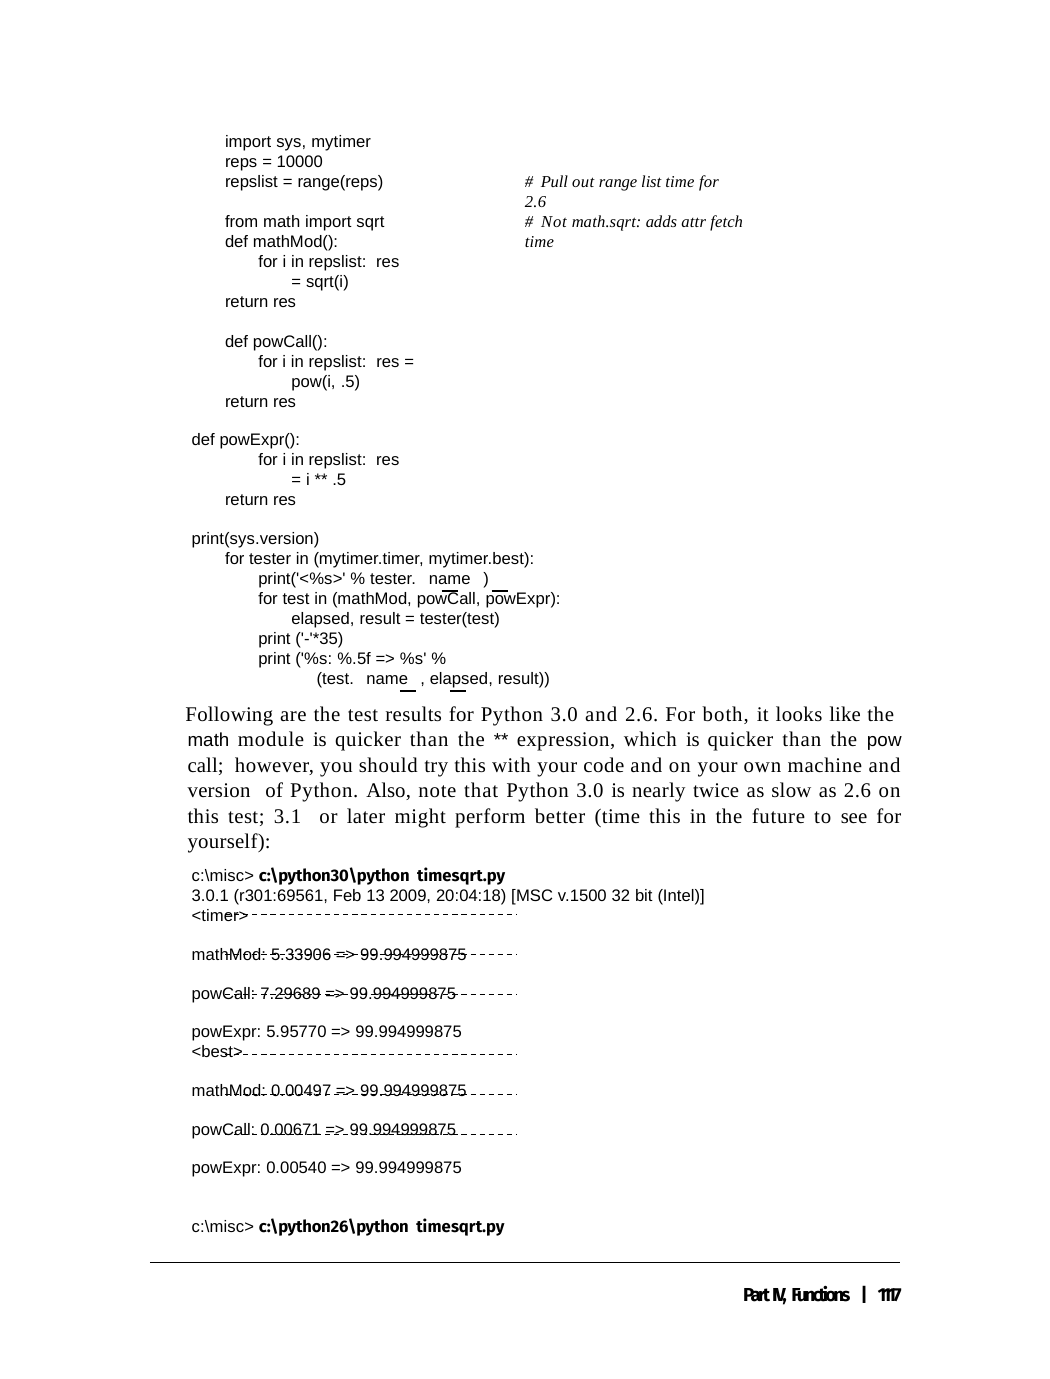

import sys, mytimer  reps = 10000
repslist = range(reps)
# Pull out range list time for 2.6
from math import sqrt  def mathMod():
for i in repslist:  res = sqrt(i)
return res
# Not math.sqrt: adds attr fetch time
def powCall():
for i in repslist:  res = pow(i, .5)
return res

def powExpr():
for i in repslist:  res = i ** .5
return res

print(sys.version)
for tester in (mytimer.timer, mytimer.best):  print('<%s>' % tester. name )
for test in (mathMod, powCall, powExpr):  elapsed, result = tester(test)
print ('-'*35)
print ('%s: %.5f => %s' %
(test. name , elapsed, result))
Following are the test results for Python 3.0 and 2.6. For both, it looks like the  math module is quicker than the ** expression, which is quicker than the pow call;  however, you should try this with your code and on your own machine and version  of Python. Also, note that Python 3.0 is nearly twice as slow as 2.6 on this test; 3.1  or later might perform better (time this in the future to see for yourself):
c:\misc> c:\python30\python timesqrt.py
3.0.1 (r301:69561, Feb 13 2009, 20:04:18) [MSC v.1500 32 bit (Intel)]
<timer>

mathMod: 5.33906 => 99.994999875

powCall: 7.29689 => 99.994999875

powExpr: 5.95770 => 99.994999875
<best>

mathMod: 0.00497 => 99.994999875

powCall: 0.00671 => 99.994999875

powExpr: 0.00540 => 99.994999875

c:\misc> c:\python26\python timesqrt.py

Part IV, Functions  |  1117